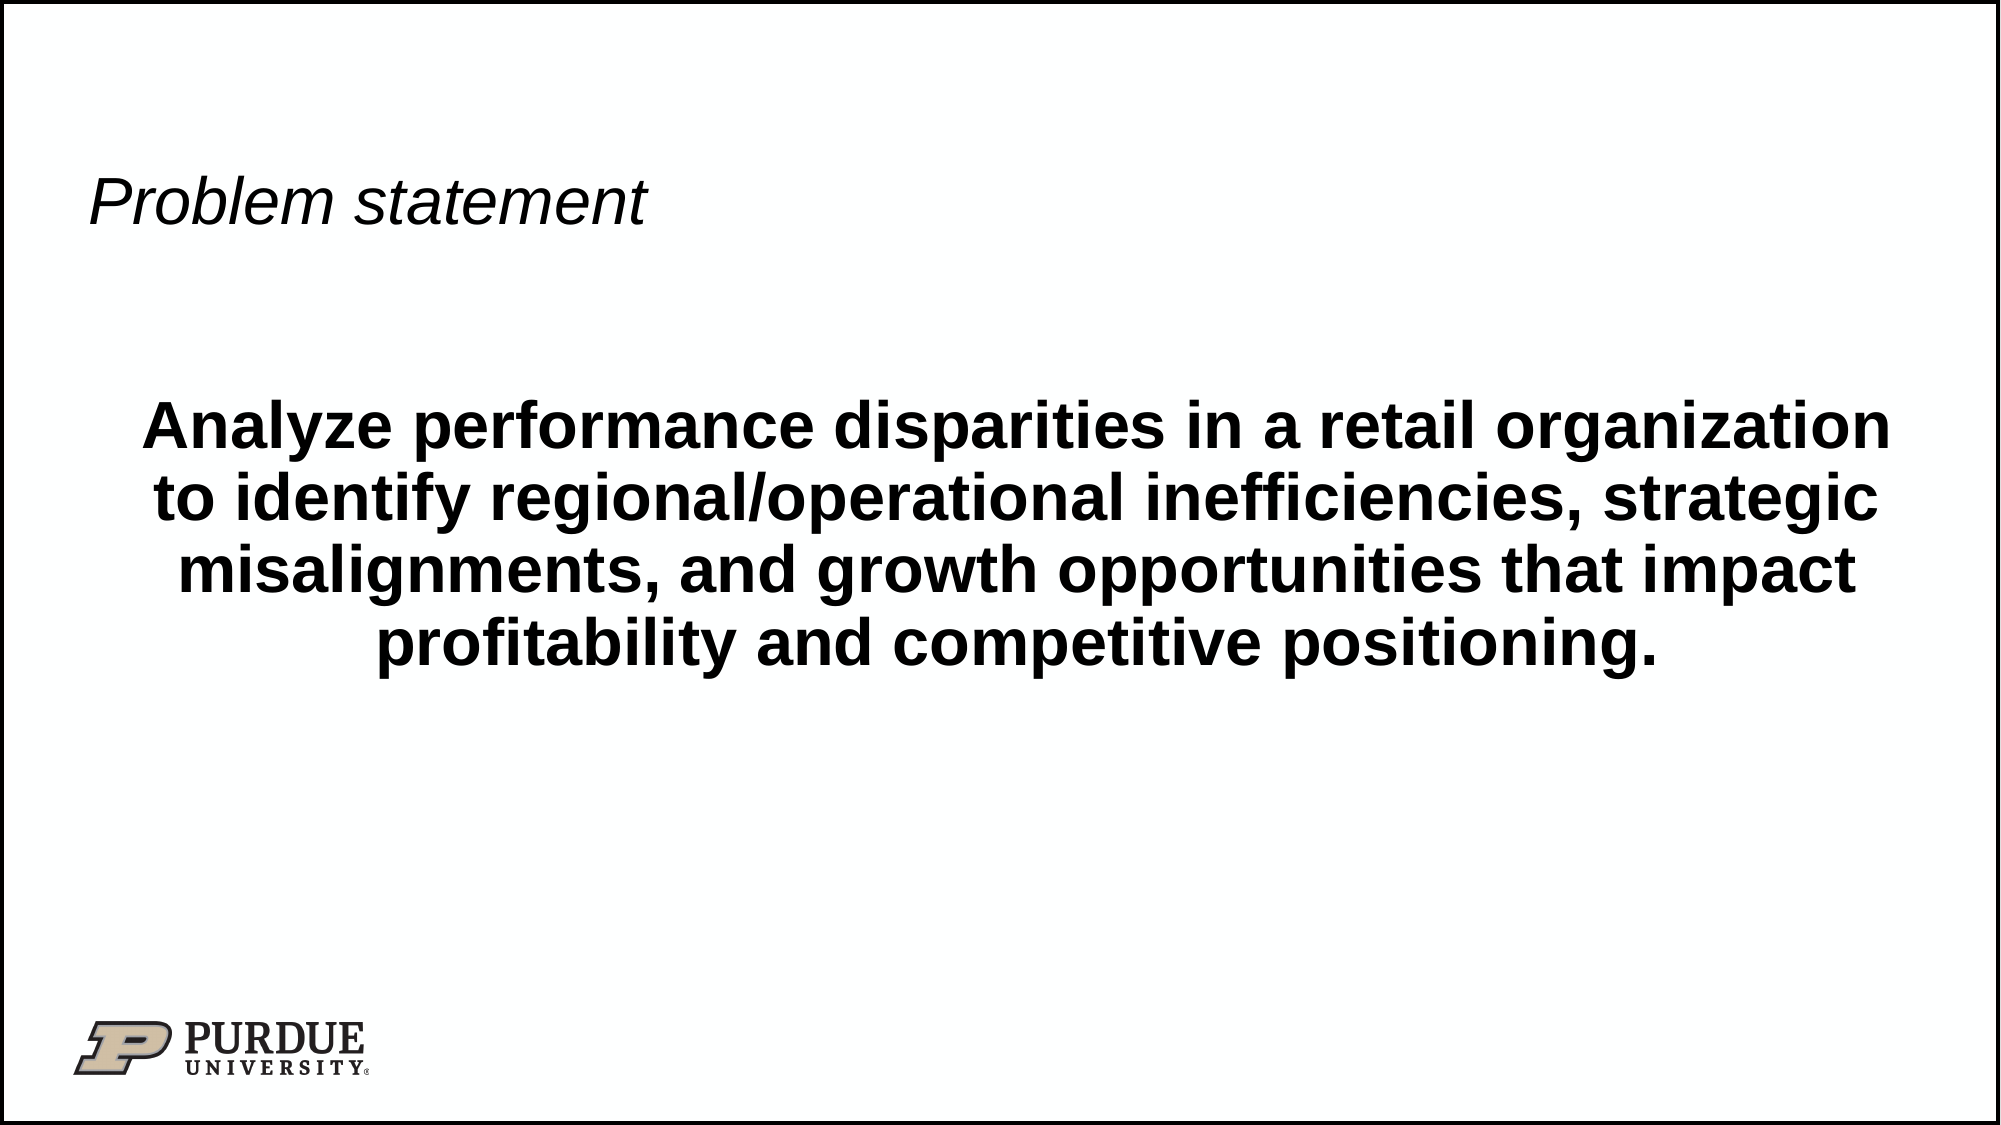

# Problem statement

Analyze performance disparities in a retail organization to identify regional/operational inefficiencies, strategic misalignments, and growth opportunities that impact profitability and competitive positioning.